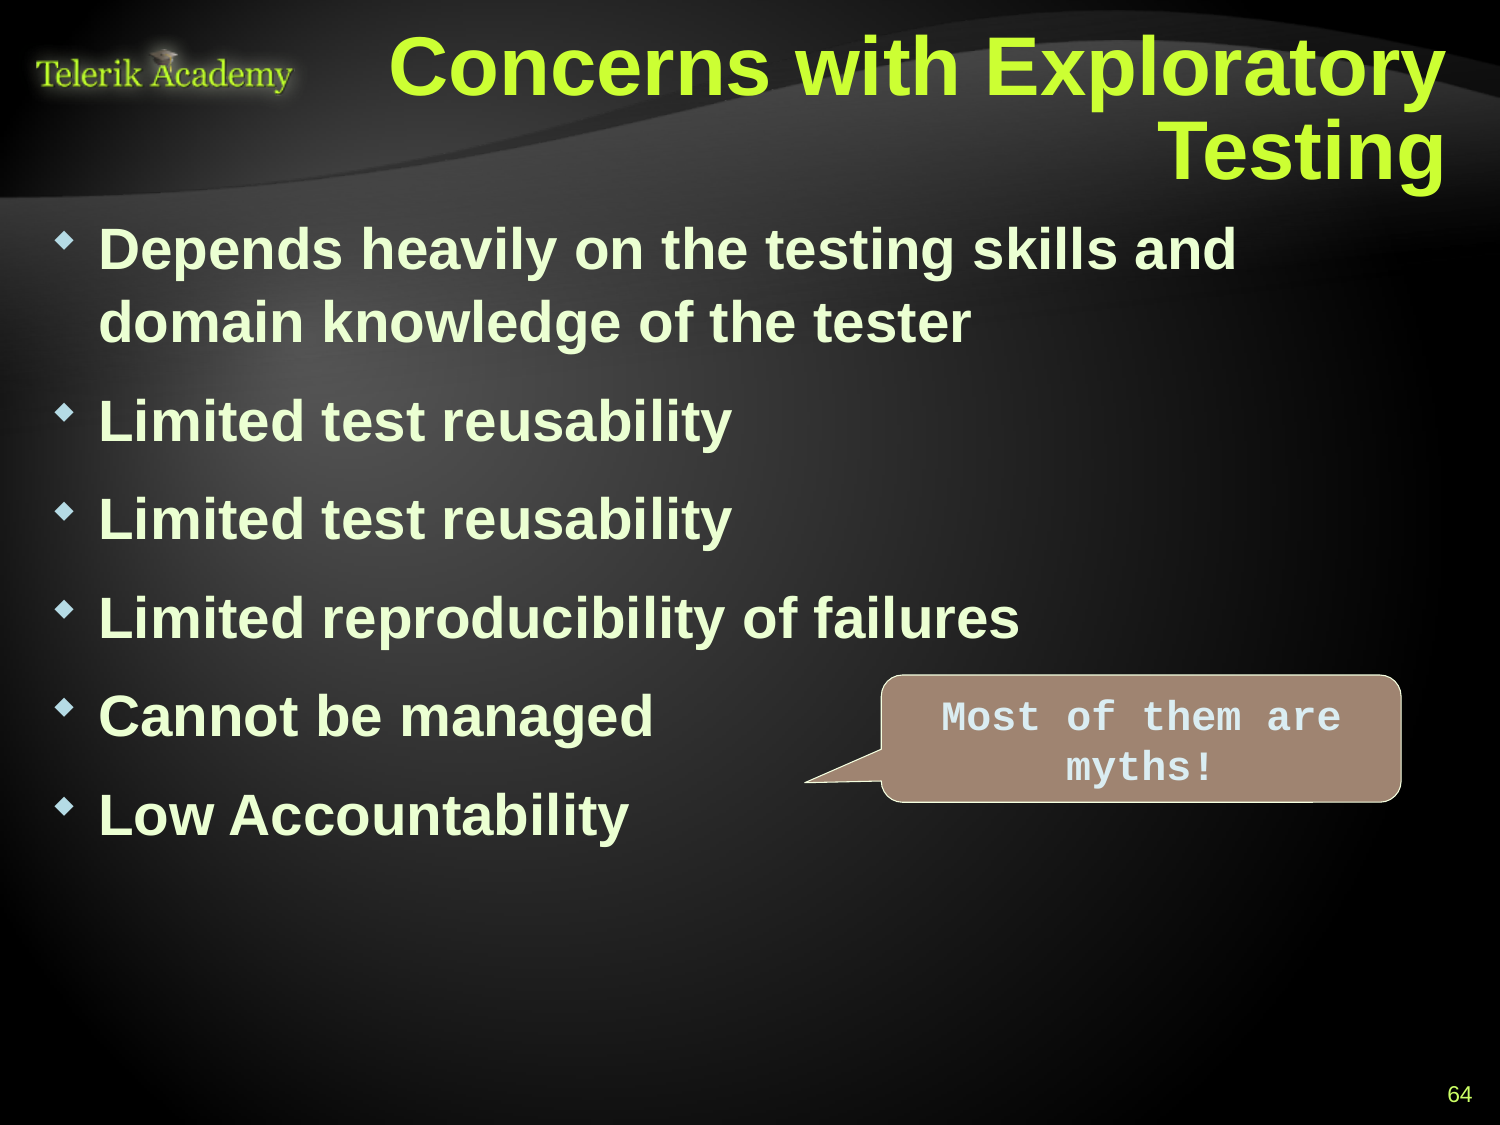

# Concerns with Exploratory Testing
Depends heavily on the testing skills and domain knowledge of the tester
Limited test reusability
Limited test reusability
Limited reproducibility of failures
Cannot be managed
Low Accountability
Most of them are myths!
64